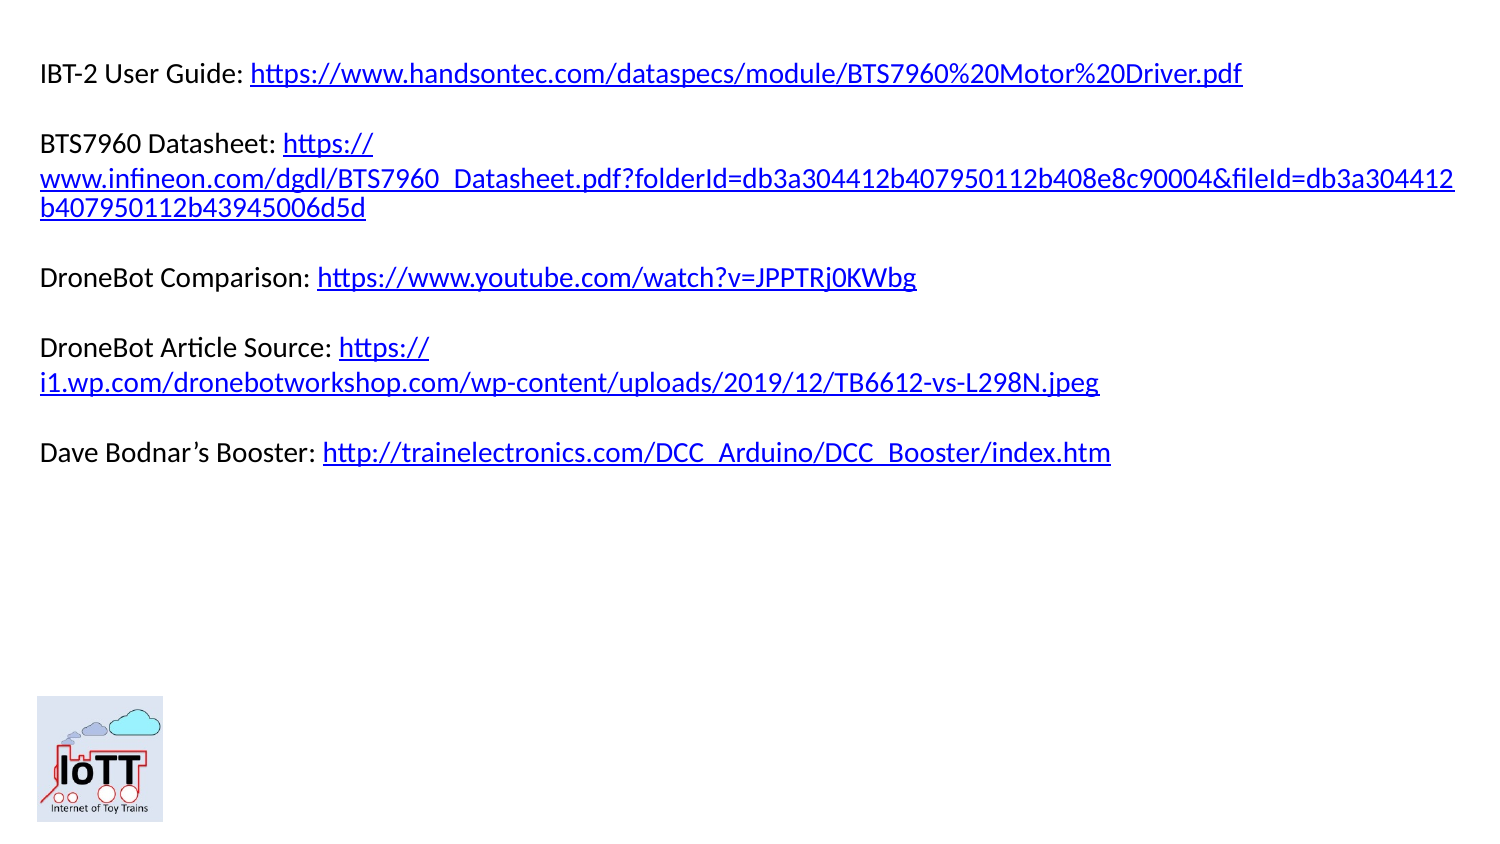

IBT-2 User Guide: https://www.handsontec.com/dataspecs/module/BTS7960%20Motor%20Driver.pdf

BTS7960 Datasheet: https://www.infineon.com/dgdl/BTS7960_Datasheet.pdf?folderId=db3a304412b407950112b408e8c90004&fileId=db3a304412b407950112b43945006d5d

DroneBot Comparison: https://www.youtube.com/watch?v=JPPTRj0KWbg

DroneBot Article Source: https://i1.wp.com/dronebotworkshop.com/wp-content/uploads/2019/12/TB6612-vs-L298N.jpeg

Dave Bodnar’s Booster: http://trainelectronics.com/DCC_Arduino/DCC_Booster/index.htm